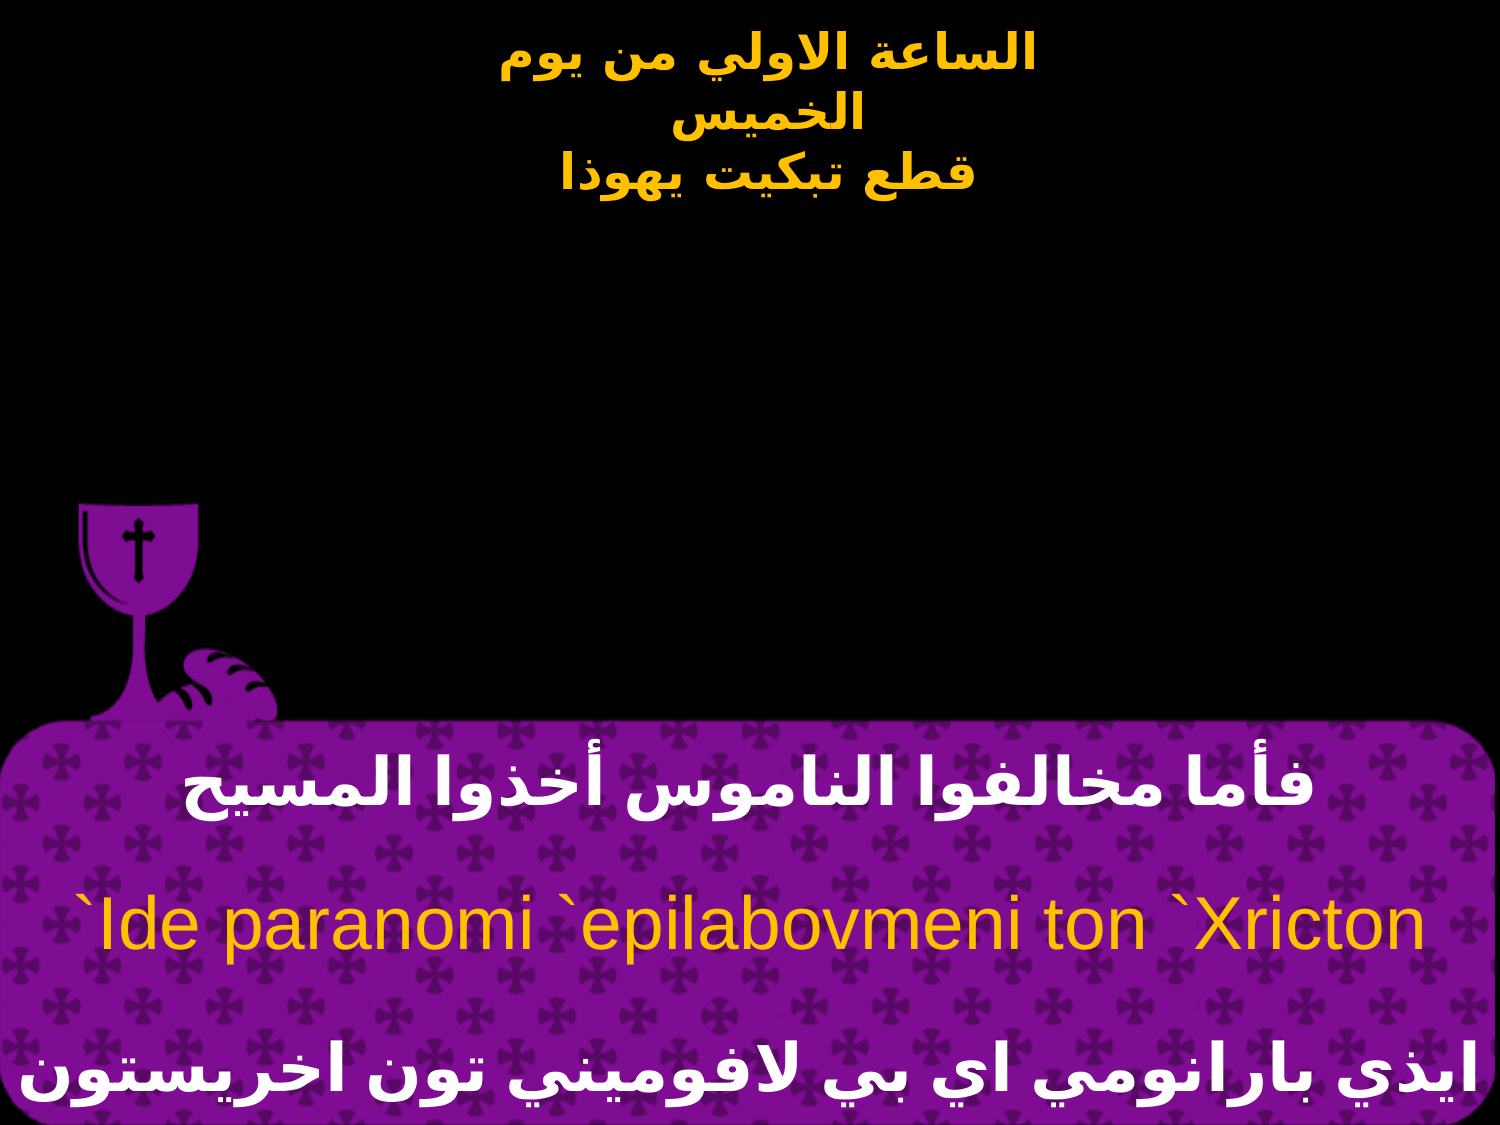

# فأما مخالفوا الناموس أخذوا المسيح
`Ide paranomi `epilabovmeni ton `Xricton
ايذي بارانومي اي بي لافوميني تون اخريستون